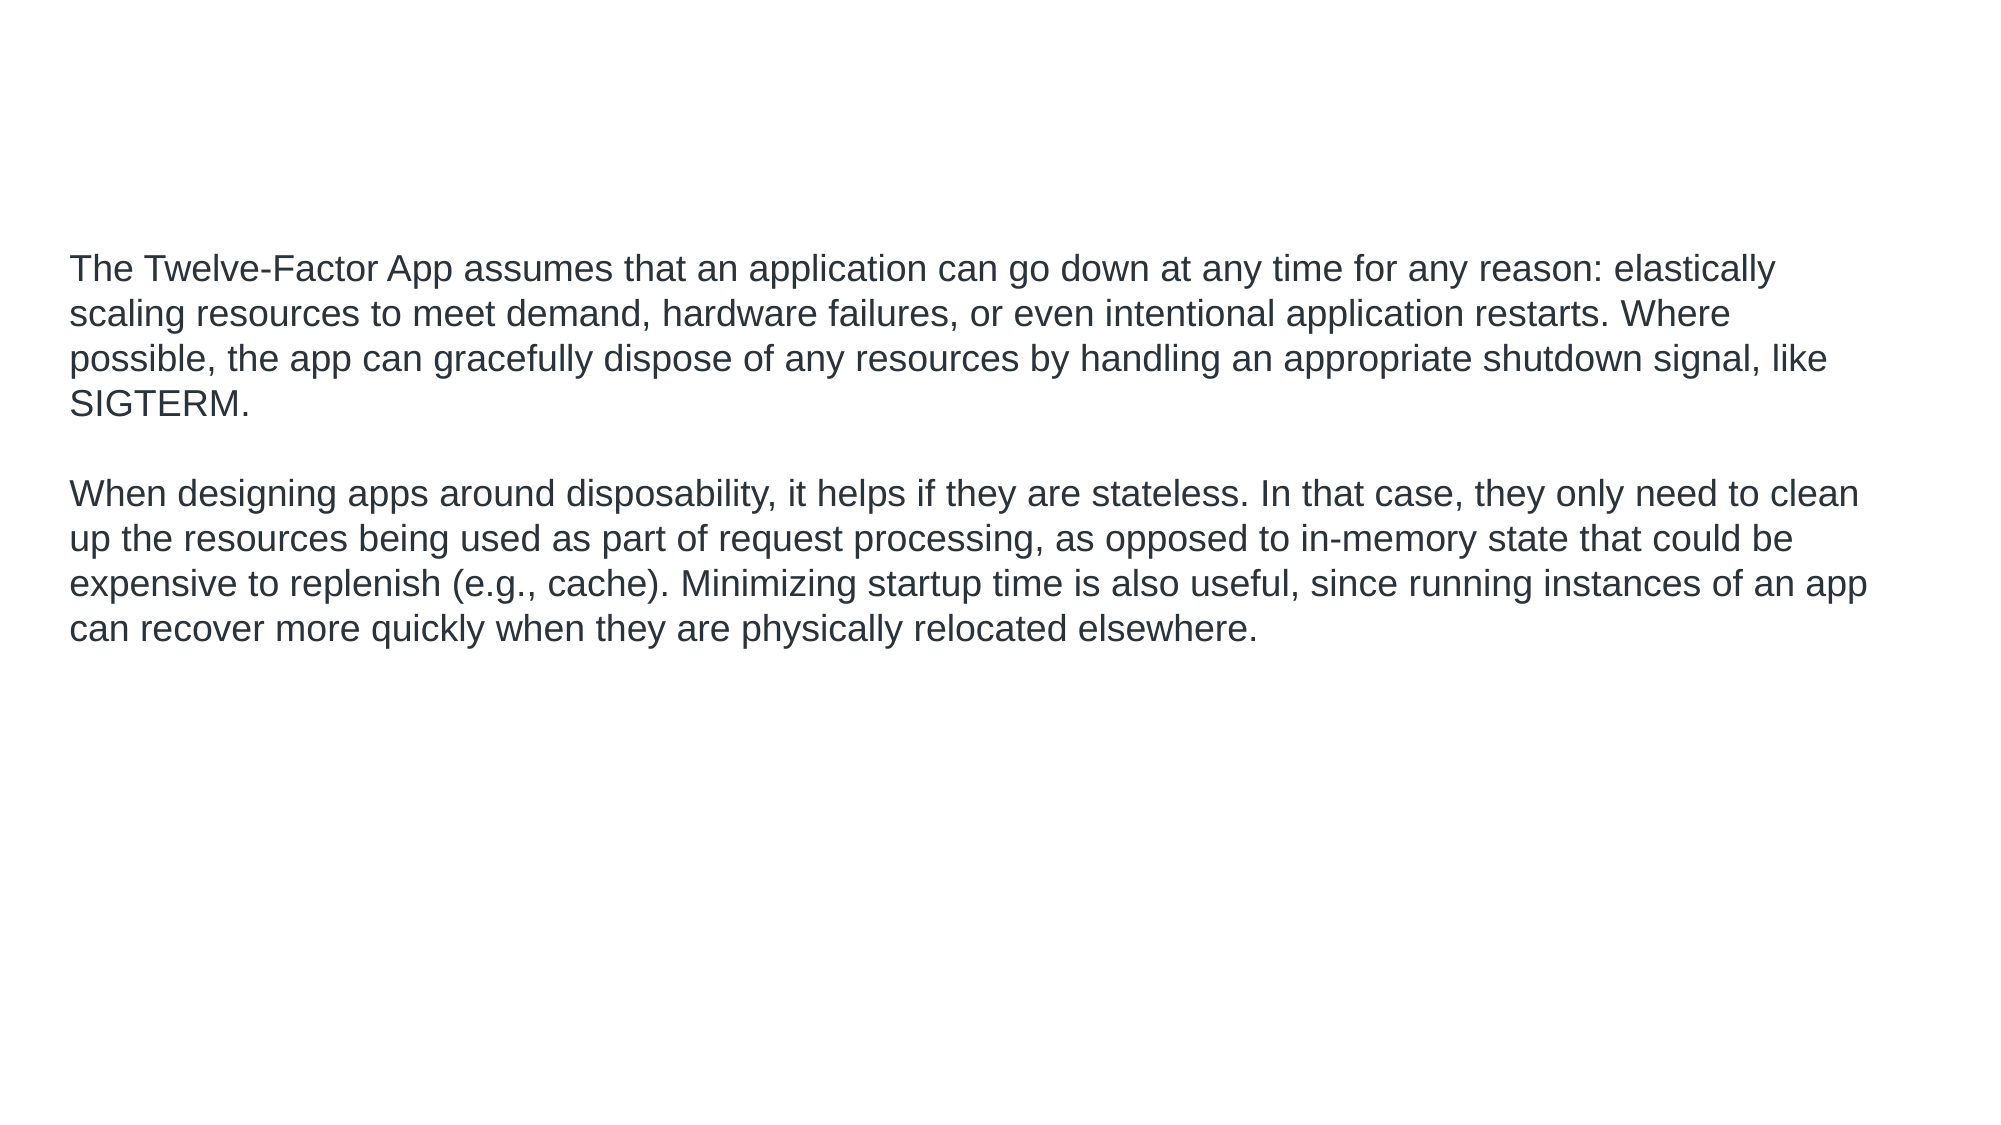

The Twelve-Factor App assumes that an application can go down at any time for any reason: elastically scaling resources to meet demand, hardware failures, or even intentional application restarts. Where possible, the app can gracefully dispose of any resources by handling an appropriate shutdown signal, like SIGTERM.

When designing apps around disposability, it helps if they are stateless. In that case, they only need to clean up the resources being used as part of request processing, as opposed to in-memory state that could be expensive to replenish (e.g., cache). Minimizing startup time is also useful, since running instances of an app can recover more quickly when they are physically relocated elsewhere.